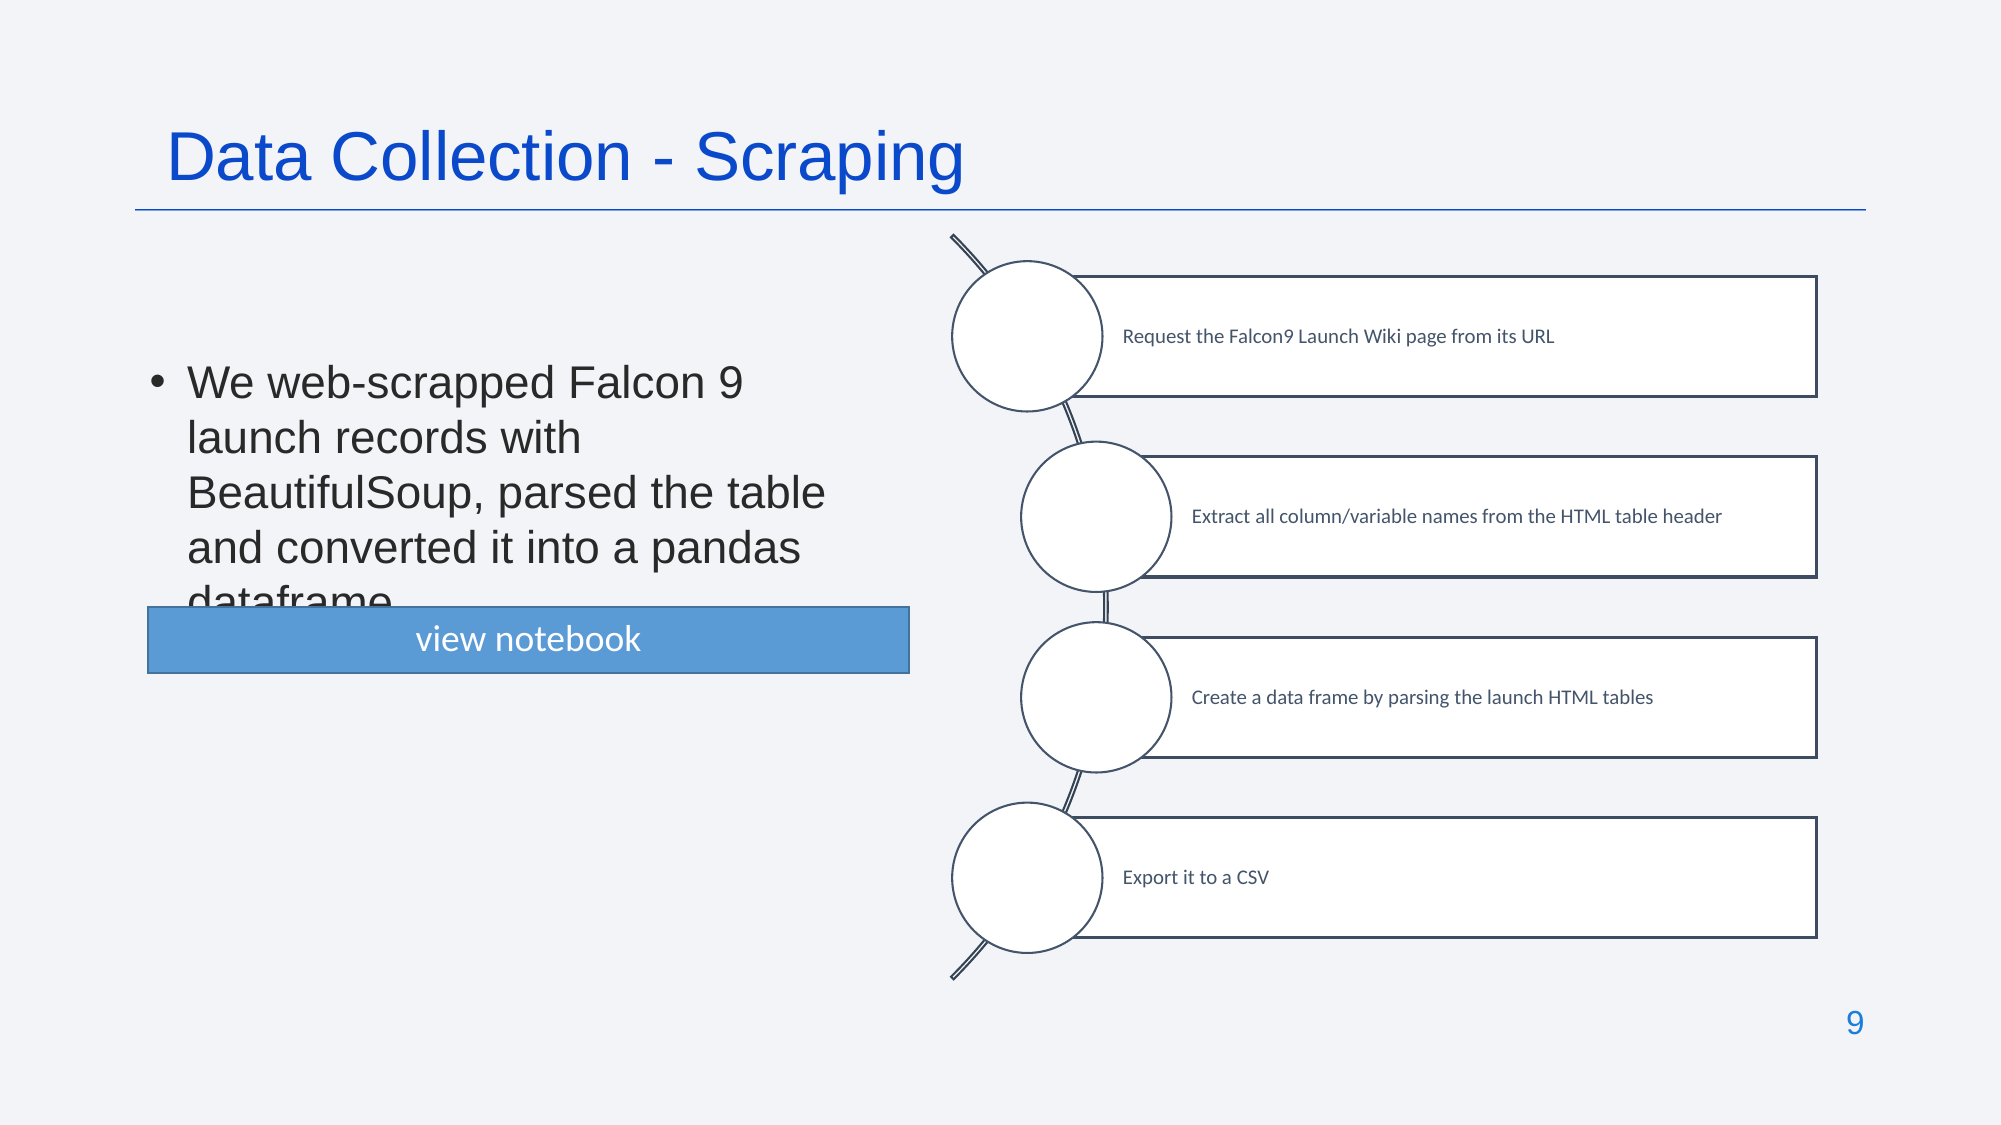

Data Collection - Scraping
Request the Falcon9 Launch Wiki page from its URL
Extract all column/variable names from the HTML table header
Create a data frame by parsing the launch HTML tables
Export it to a CSV
We web-scrapped Falcon 9 launch records with BeautifulSoup, parsed the table and converted it into a pandas dataframe.

view notebook
9